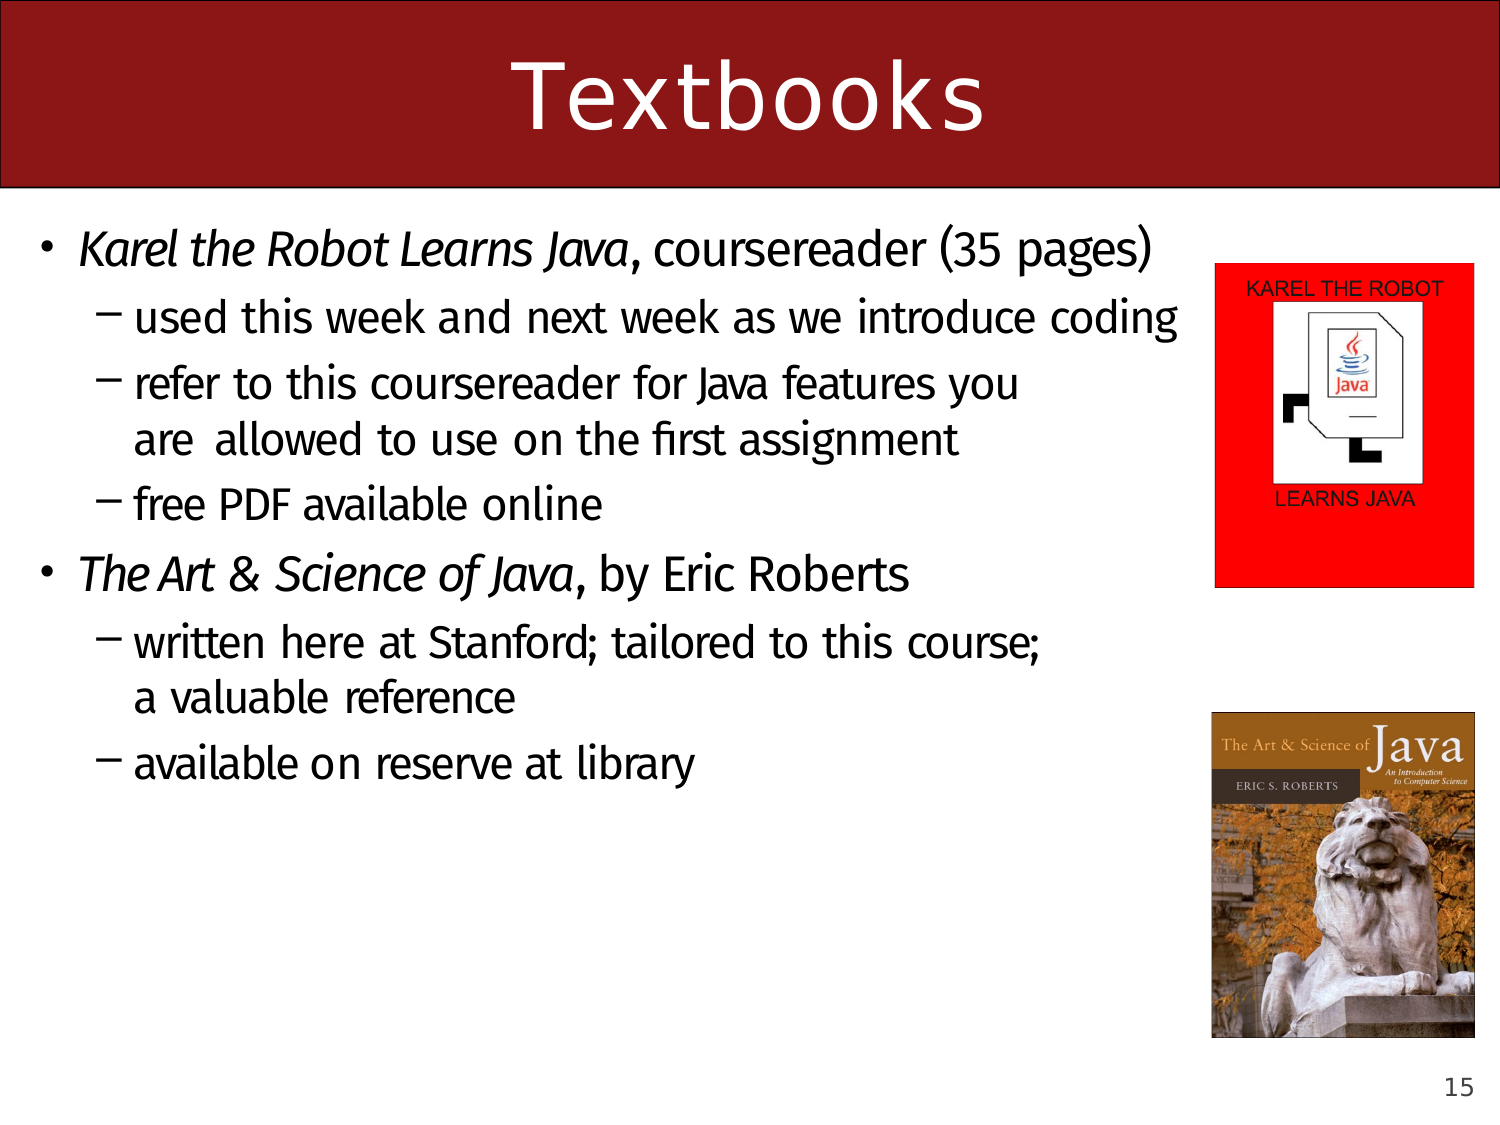

# Textbooks
Karel the Robot Learns Java, coursereader (35 pages)
used this week and next week as we introduce coding
refer to this coursereader for Java features you are  allowed to use on the first assignment
free PDF available online
The Art & Science of Java, by Eric Roberts
written here at Stanford; tailored to this course; a valuable reference
available on reserve at library

15